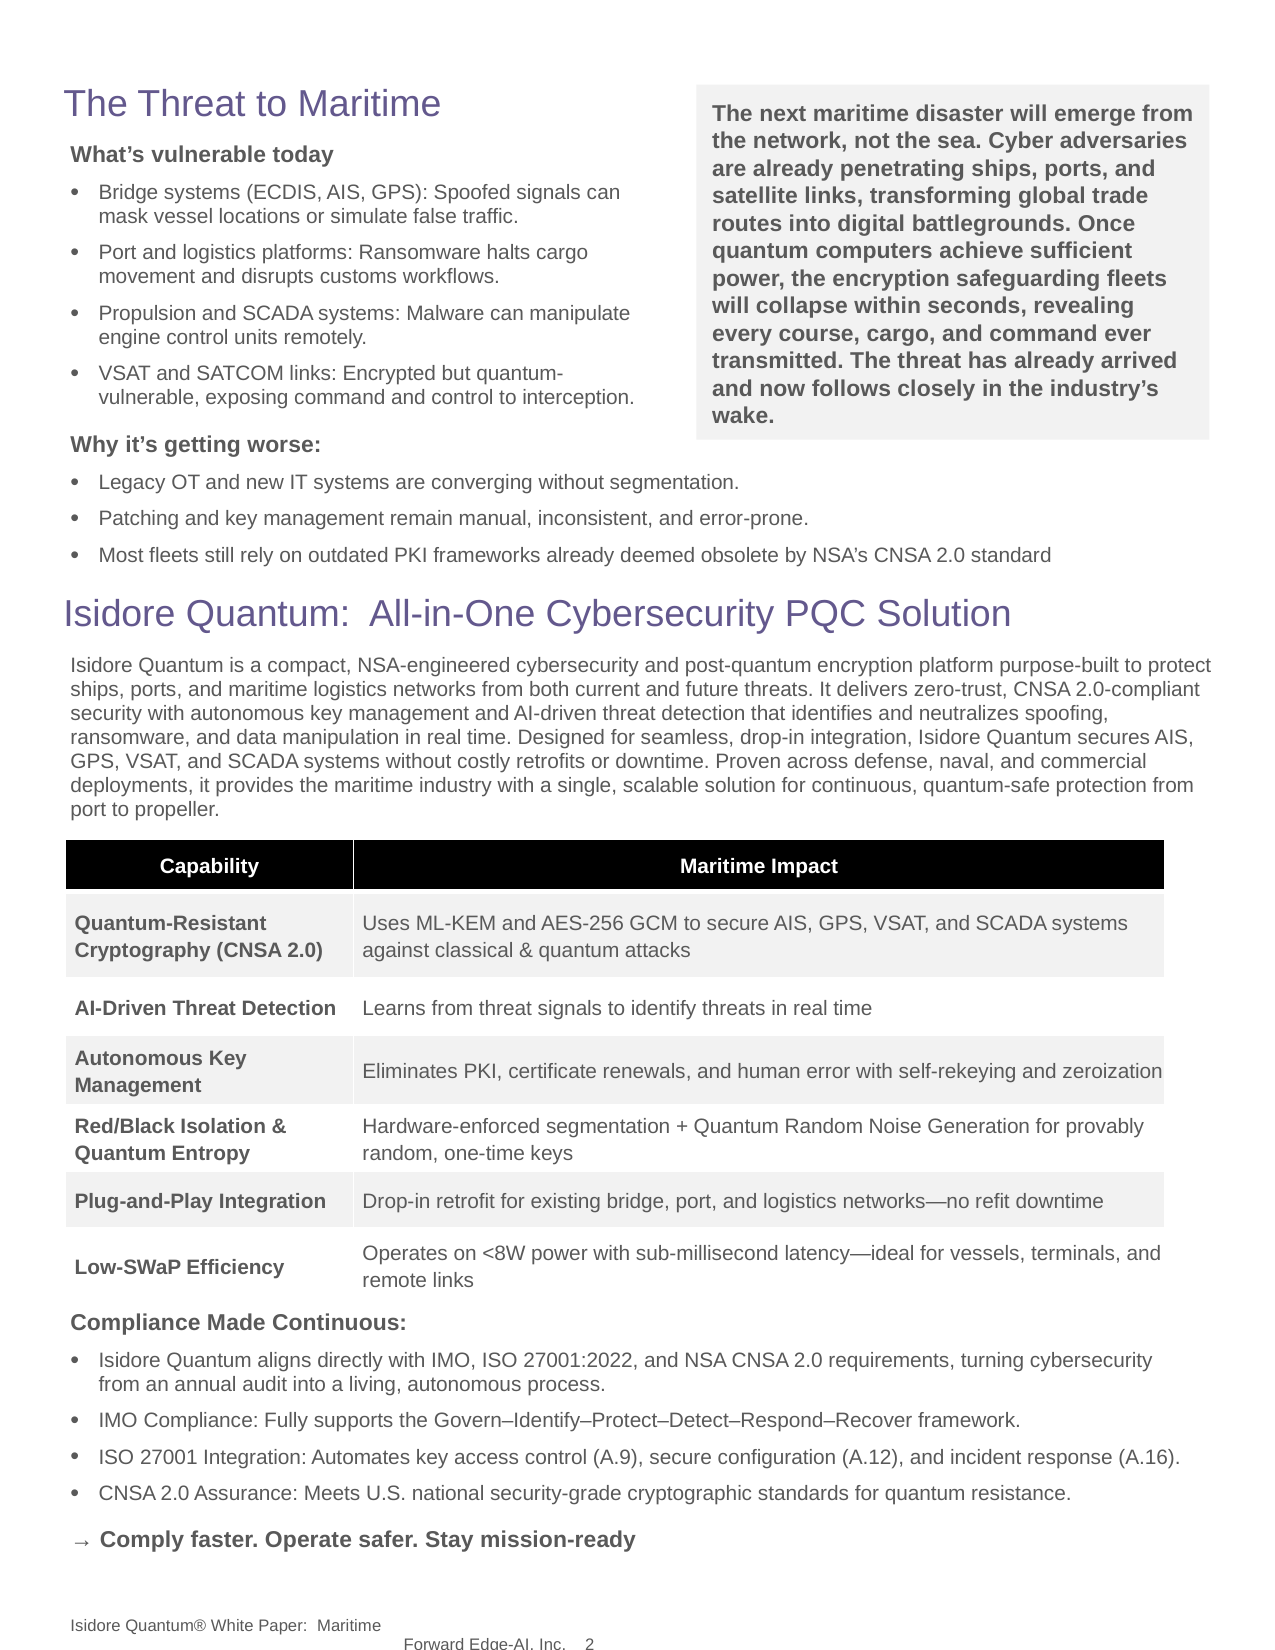

The Threat to Maritime

The next maritime disaster will emerge from the network, not the sea. Cyber adversaries are already penetrating ships, ports, and satellite links, transforming global trade routes into digital battlegrounds. Once quantum computers achieve sufficient power, the encryption safeguarding fleets will collapse within seconds, revealing every course, cargo, and command ever transmitted. The threat has already arrived and now follows closely in the industry’s wake.
What’s vulnerable today
Bridge systems (ECDIS, AIS, GPS): Spoofed signals can mask vessel locations or simulate false traffic.
Port and logistics platforms: Ransomware halts cargo movement and disrupts customs workflows.
Propulsion and SCADA systems: Malware can manipulate engine control units remotely.
VSAT and SATCOM links: Encrypted but quantum-vulnerable, exposing command and control to interception.
Why it’s getting worse:
Legacy OT and new IT systems are converging without segmentation.
Patching and key management remain manual, inconsistent, and error-prone.
Most fleets still rely on outdated PKI frameworks already deemed obsolete by NSA’s CNSA 2.0 standard
Isidore Quantum:  All-in-One Cybersecurity PQC Solution
Isidore Quantum is a compact, NSA-engineered cybersecurity and post-quantum encryption platform purpose-built to protect ships, ports, and maritime logistics networks from both current and future threats. It delivers zero-trust, CNSA 2.0-compliant security with autonomous key management and AI-driven threat detection that identifies and neutralizes spoofing, ransomware, and data manipulation in real time. Designed for seamless, drop-in integration, Isidore Quantum secures AIS, GPS, VSAT, and SCADA systems without costly retrofits or downtime. Proven across defense, naval, and commercial deployments, it provides the maritime industry with a single, scalable solution for continuous, quantum-safe protection from port to propeller.
| Capability | Maritime Impact |
| --- | --- |
| Quantum-Resistant Cryptography (CNSA 2.0) | Uses ML-KEM and AES-256 GCM to secure AIS, GPS, VSAT, and SCADA systems against classical & quantum attacks |
| AI-Driven Threat Detection | Learns from threat signals to identify threats in real time |
| Autonomous Key Management | Eliminates PKI, certificate renewals, and human error with self-rekeying and zeroization |
| Red/Black Isolation & Quantum Entropy | Hardware-enforced segmentation + Quantum Random Noise Generation for provably random, one-time keys |
| Plug-and-Play Integration | Drop-in retrofit for existing bridge, port, and logistics networks—no refit downtime |
| Low-SWaP Efficiency | Operates on <8W power with sub-millisecond latency—ideal for vessels, terminals, and remote links |
Compliance Made Continuous:
Isidore Quantum aligns directly with IMO, ISO 27001:2022, and NSA CNSA 2.0 requirements, turning cybersecurity from an annual audit into a living, autonomous process.
IMO Compliance: Fully supports the Govern–Identify–Protect–Detect–Respond–Recover framework.
ISO 27001 Integration: Automates key access control (A.9), secure configuration (A.12), and incident response (A.16).
CNSA 2.0 Assurance: Meets U.S. national security-grade cryptographic standards for quantum resistance.
→ Comply faster. Operate safer. Stay mission-ready
Isidore Quantum® White Paper:  Maritime				                          			       Forward Edge-AI, Inc.    2